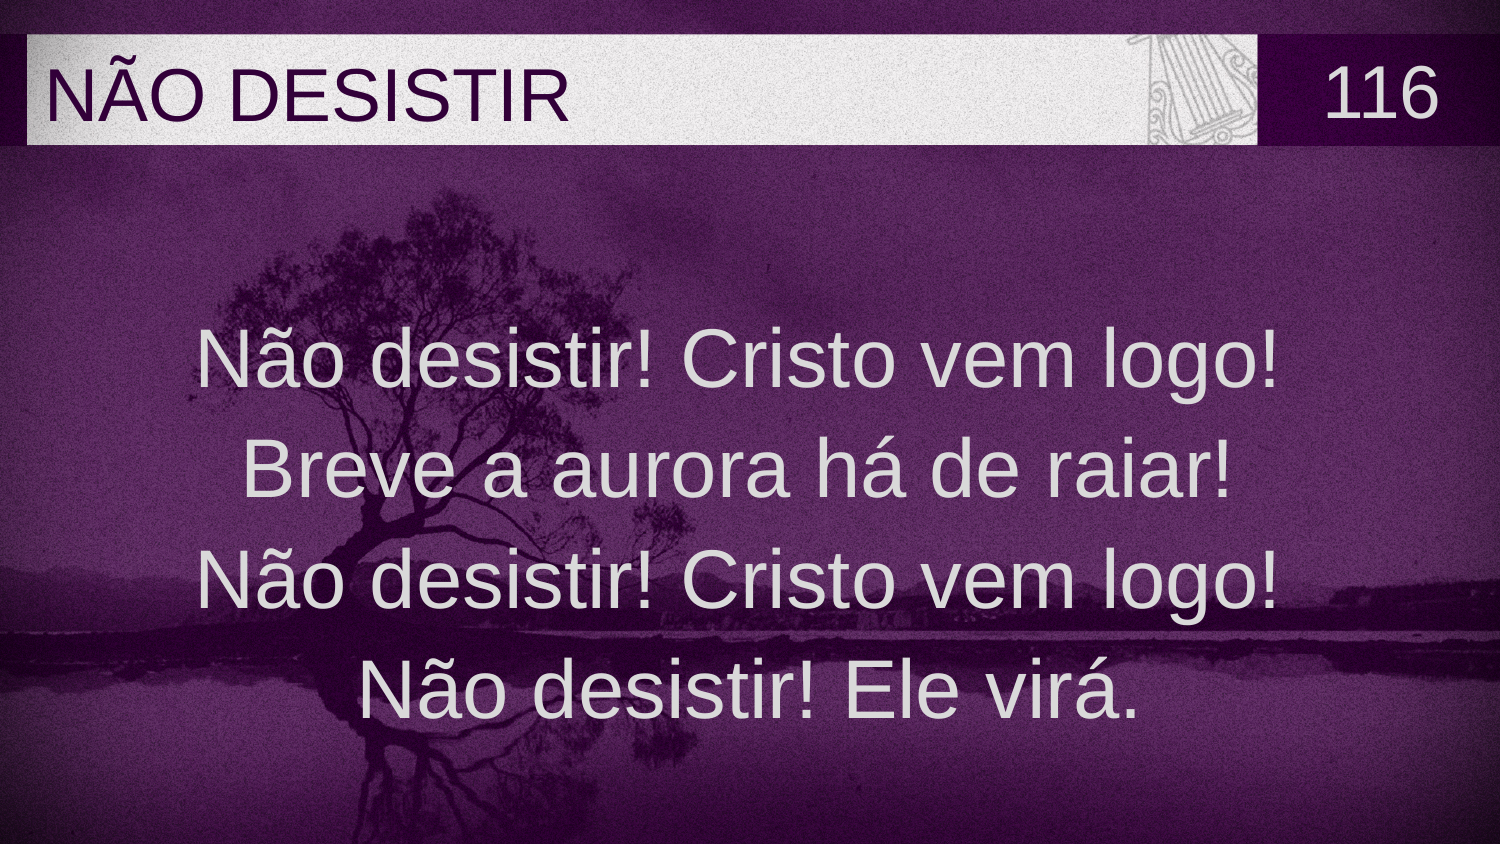

# NÃO DESISTIR
116
Não desistir! Cristo vem logo!
Breve a aurora há de raiar!
Não desistir! Cristo vem logo!
Não desistir! Ele virá.